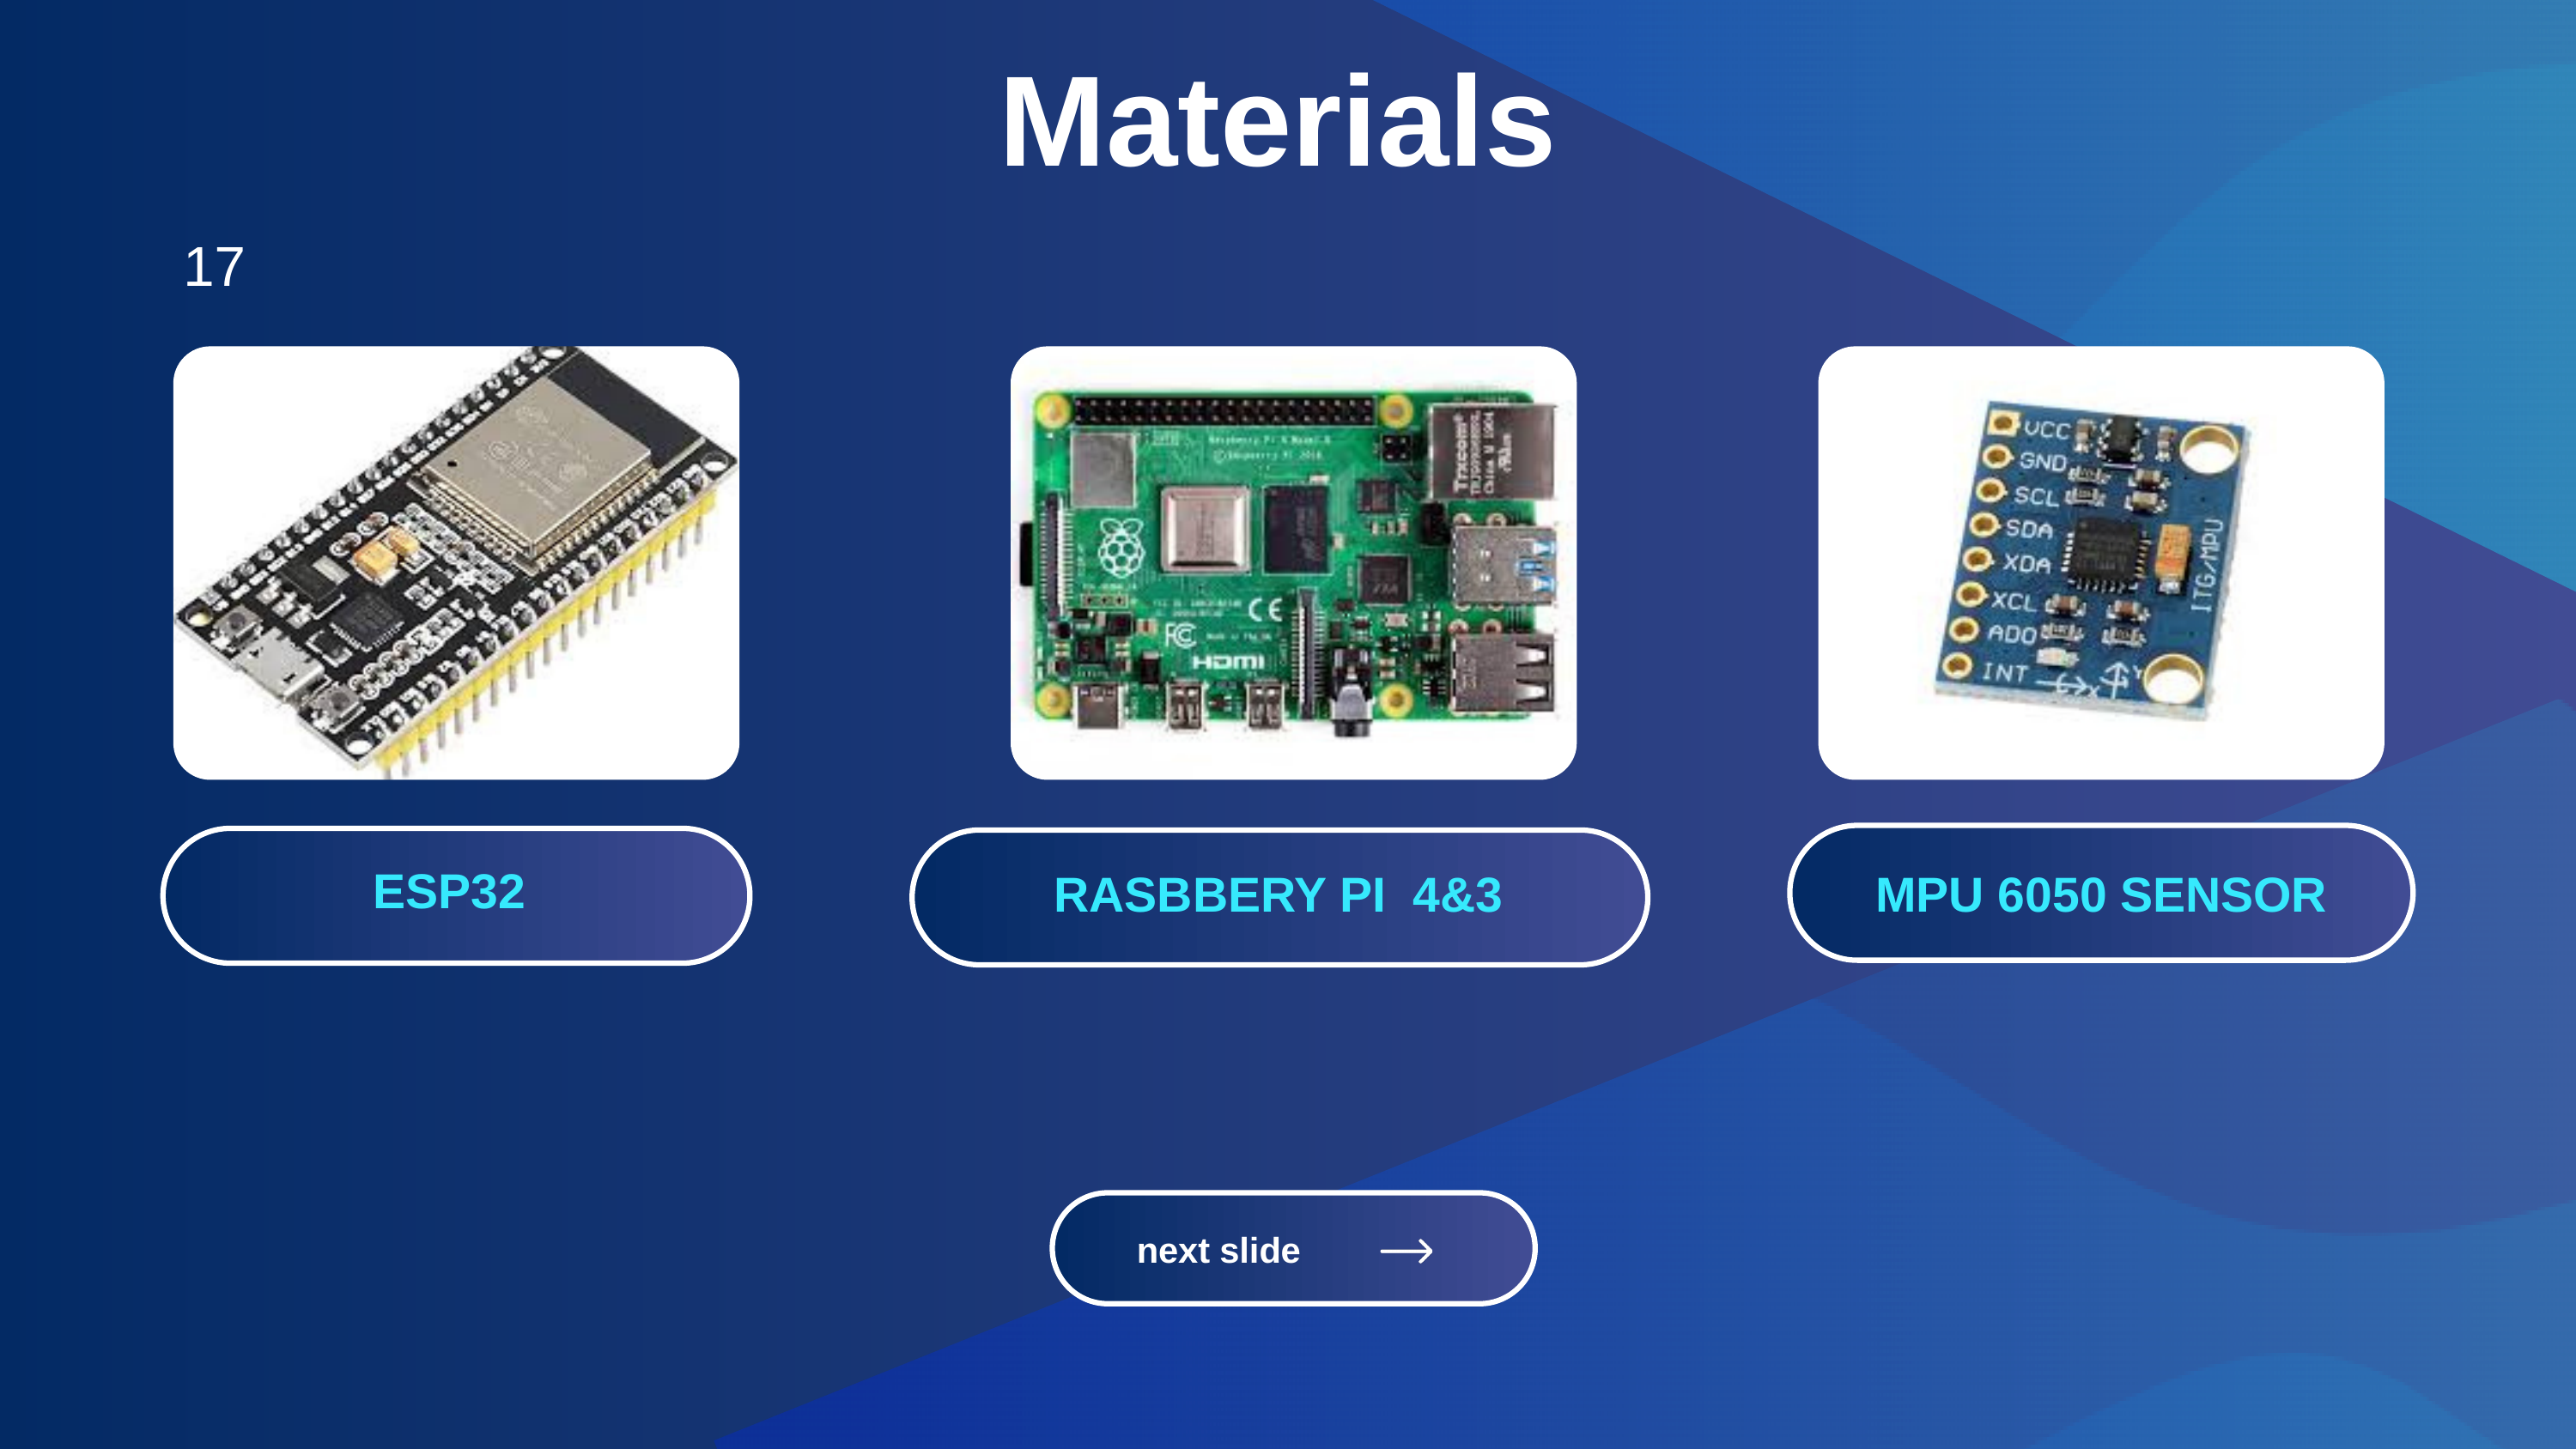

Materials
17

ESP32
RASBBERY PI  4&3
MPU 6050 SENSOR

next slide